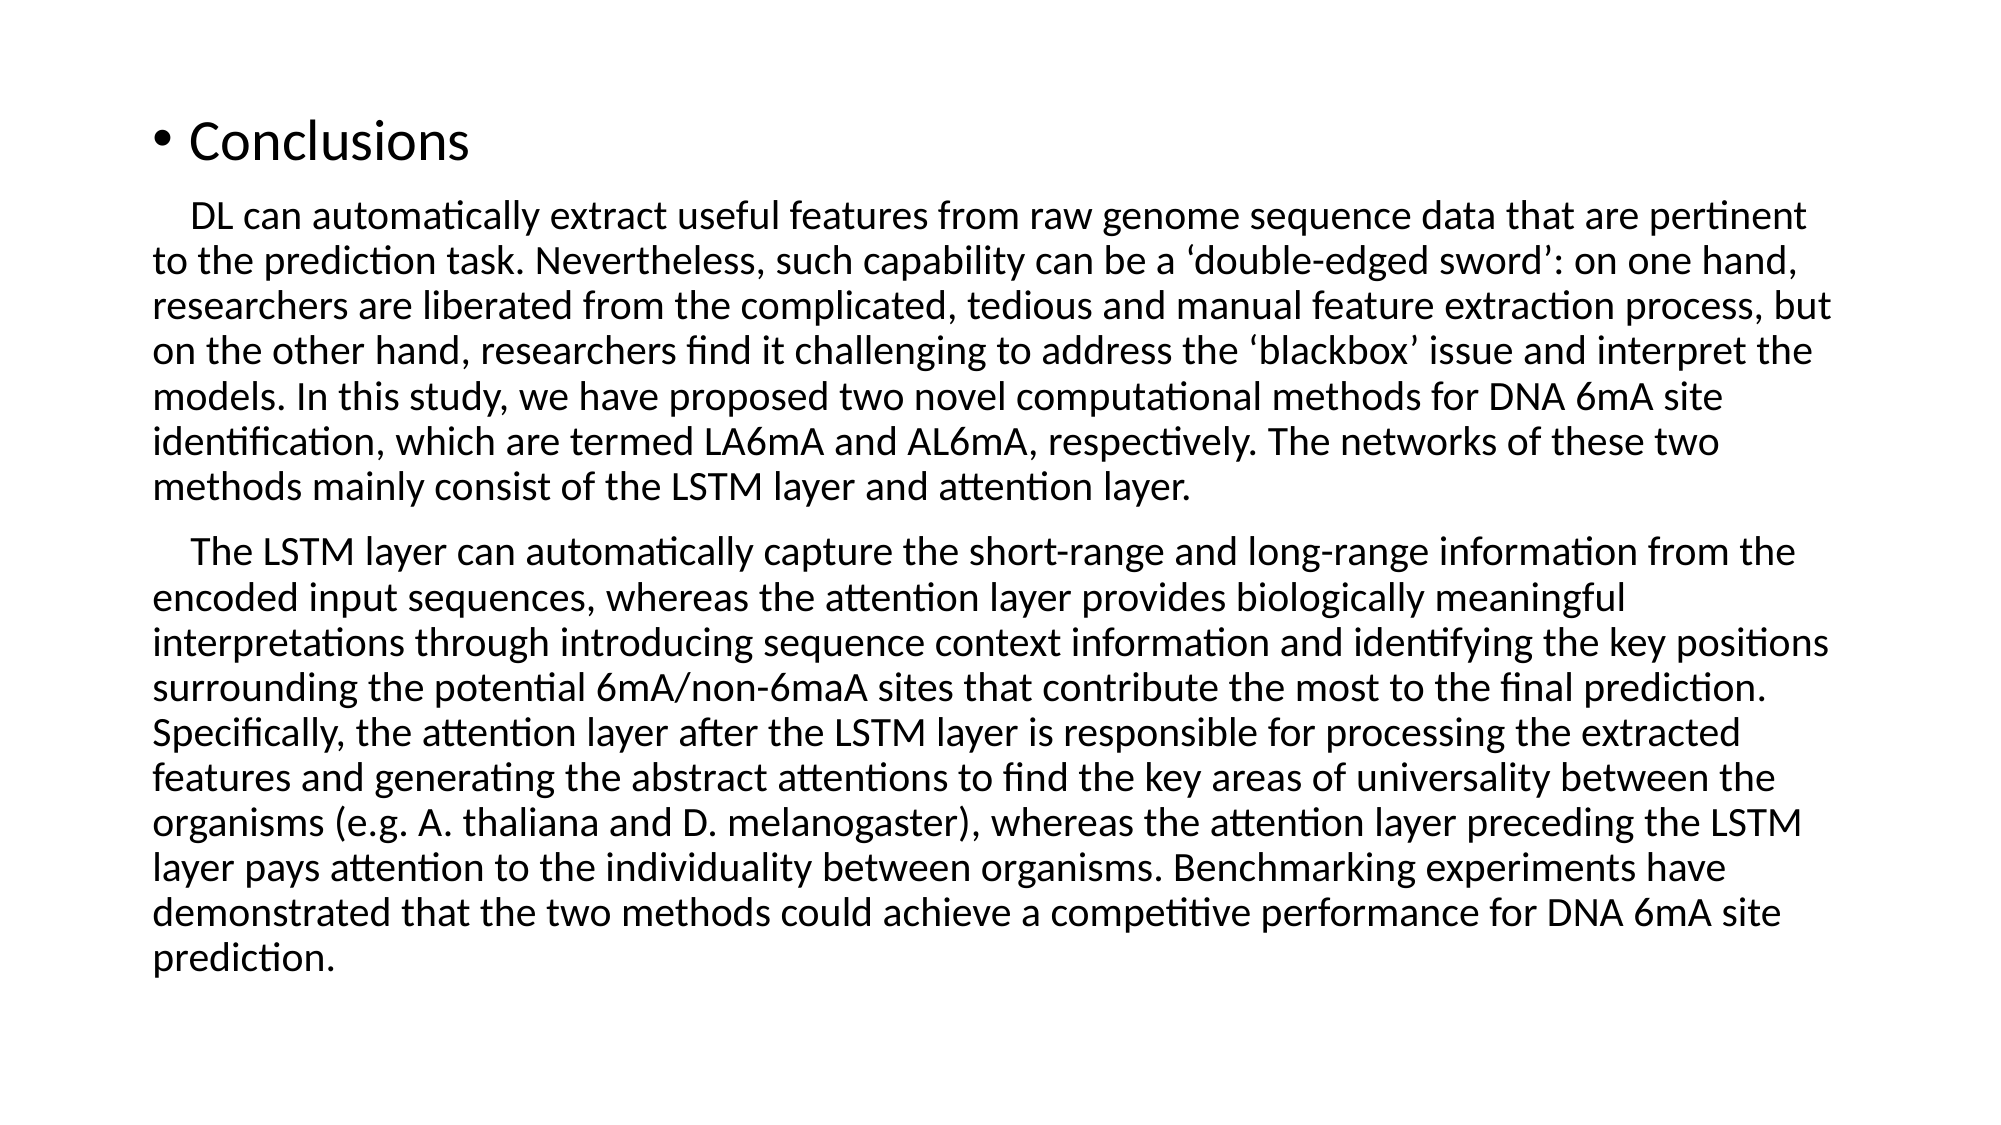

Conclusions
    DL can automatically extract useful features from raw genome sequence data that are pertinent to the prediction task. Nevertheless, such capability can be a ‘double-edged sword’: on one hand, researchers are liberated from the complicated, tedious and manual feature extraction process, but on the other hand, researchers find it challenging to address the ‘blackbox’ issue and interpret the models. In this study, we have proposed two novel computational methods for DNA 6mA site identification, which are termed LA6mA and AL6mA, respectively. The networks of these two methods mainly consist of the LSTM layer and attention layer.
    The LSTM layer can automatically capture the short-range and long-range information from the encoded input sequences, whereas the attention layer provides biologically meaningful interpretations through introducing sequence context information and identifying the key positions surrounding the potential 6mA/non-6maA sites that contribute the most to the final prediction. Specifically, the attention layer after the LSTM layer is responsible for processing the extracted features and generating the abstract attentions to find the key areas of universality between the organisms (e.g. A. thaliana and D. melanogaster), whereas the attention layer preceding the LSTM layer pays attention to the individuality between organisms. Benchmarking experiments have demonstrated that the two methods could achieve a competitive performance for DNA 6mA site prediction.